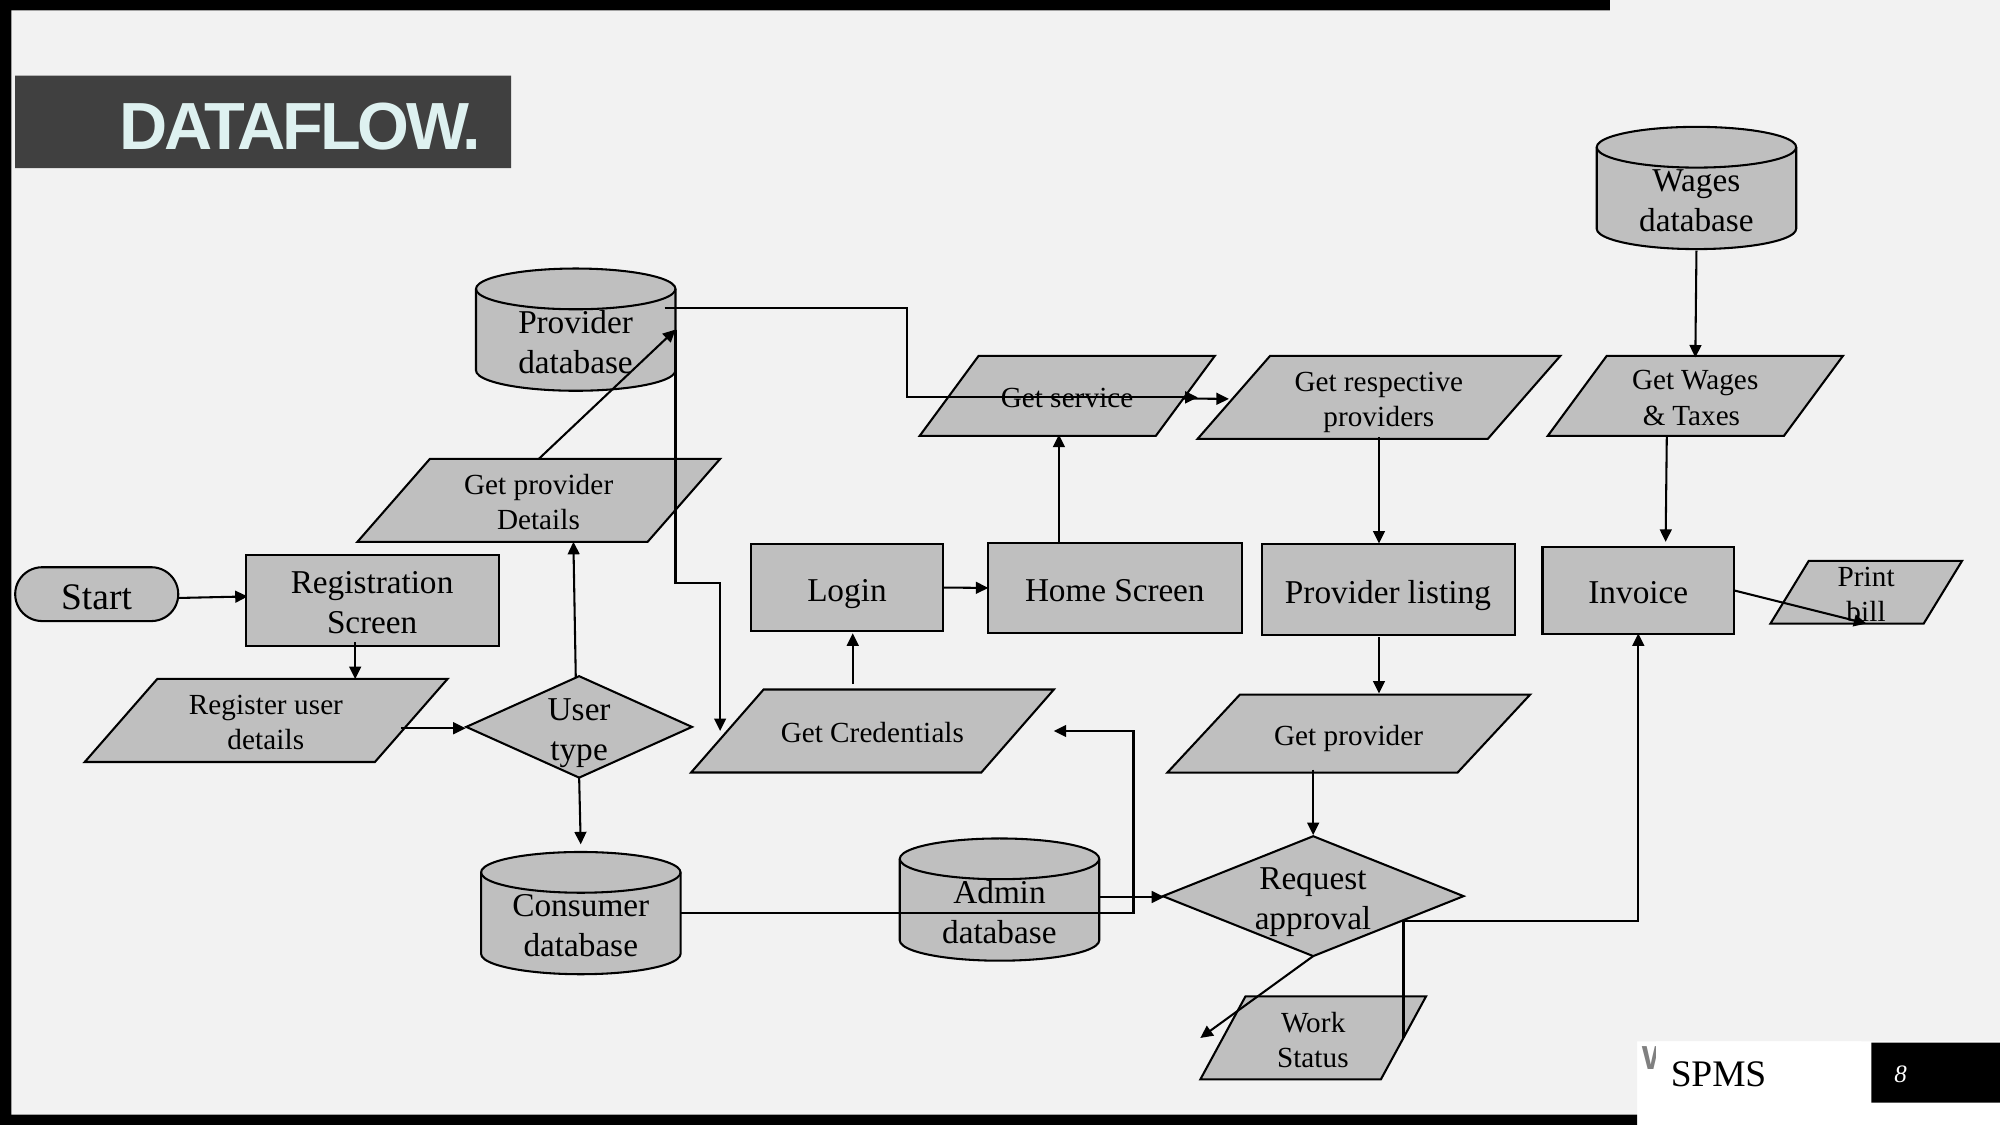

Dataflow.
Wages database
Provider database
Get service
Get Wages & Taxes
Get respective providers
Get provider Details
Home Screen
Login
Provider listing
Invoice
Registration Screen
Print bill
Start
User type
Register user details
Get Credentials
Get provider
Request approval
Admin database
Consumer database
Work Status
SPMS
8